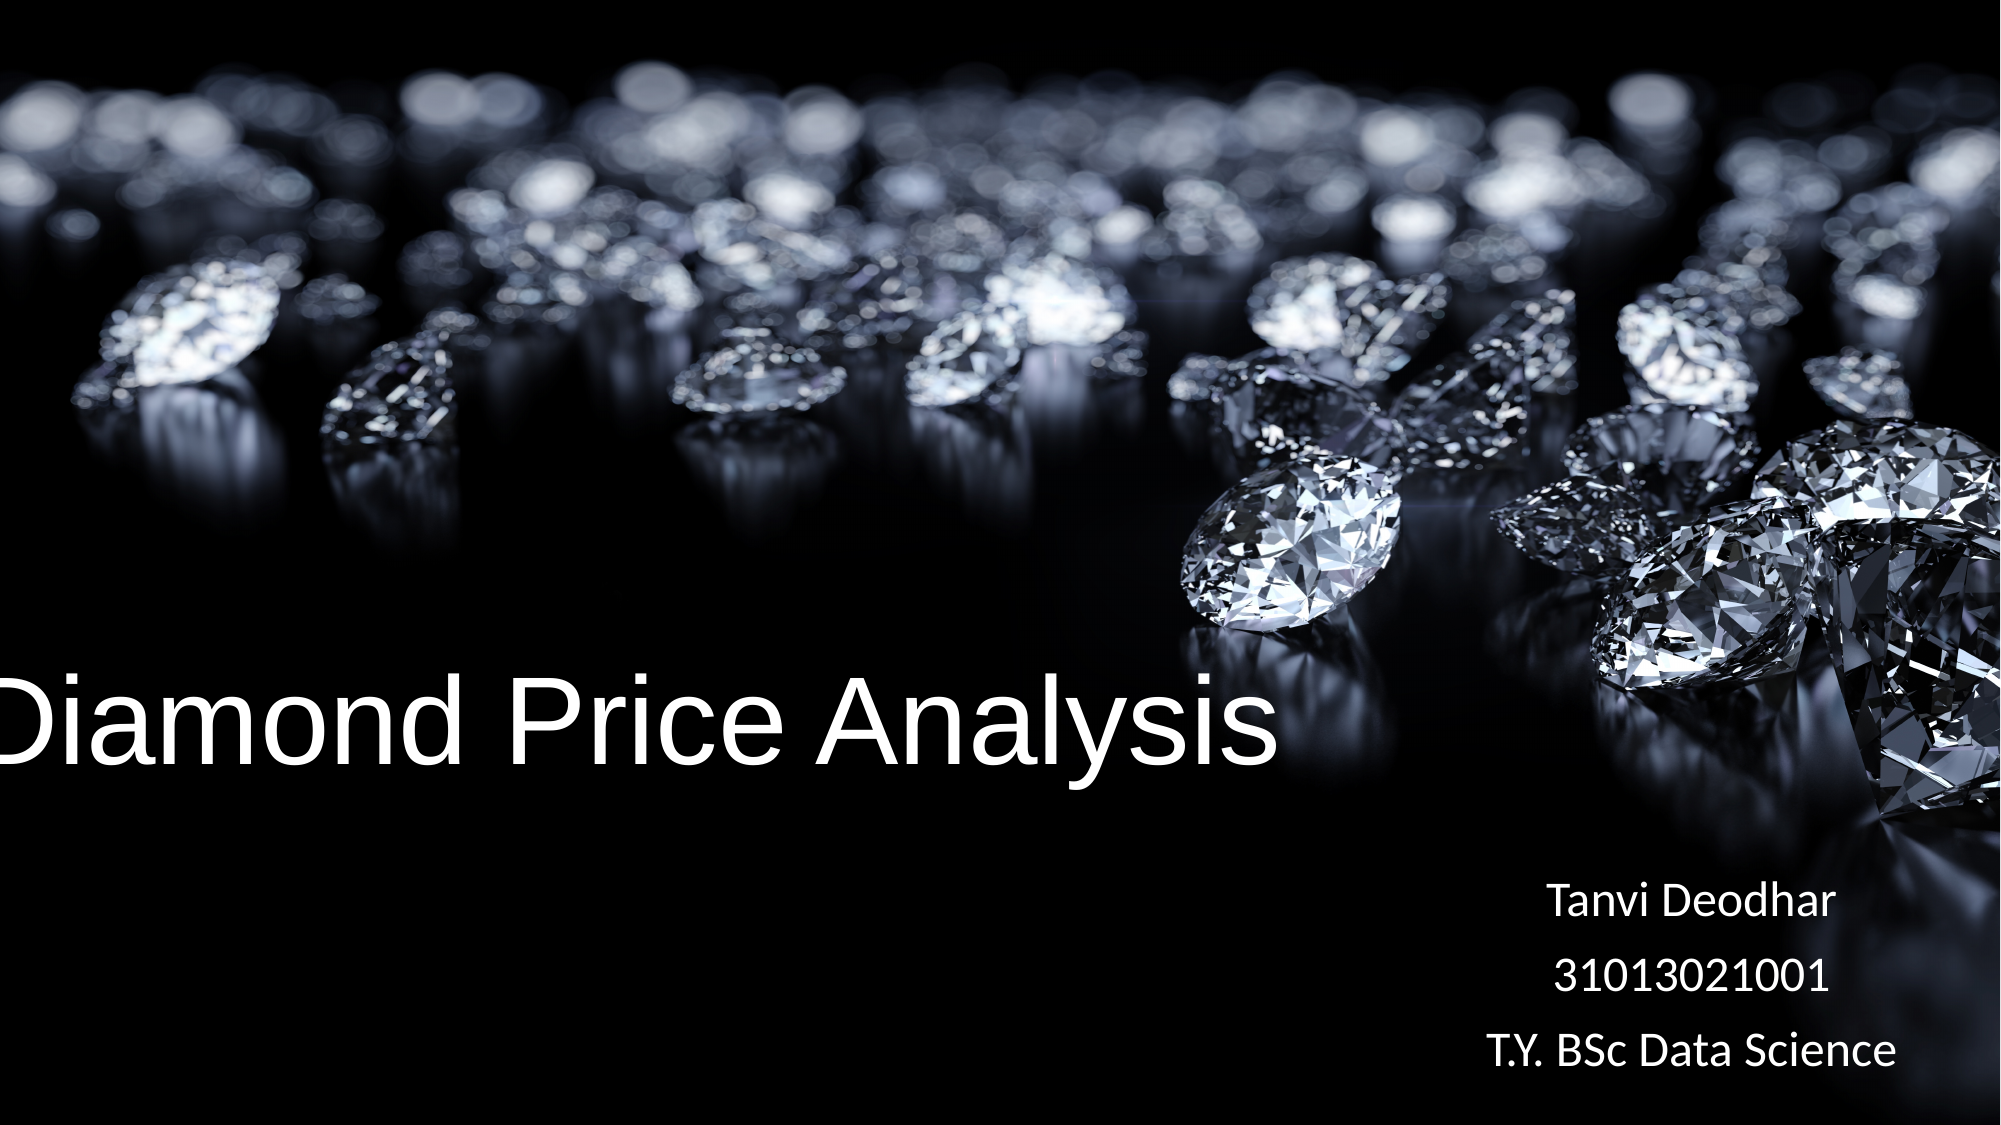

# Diamond Price Analysis
Tanvi Deodhar
31013021001
T.Y. BSc Data Science